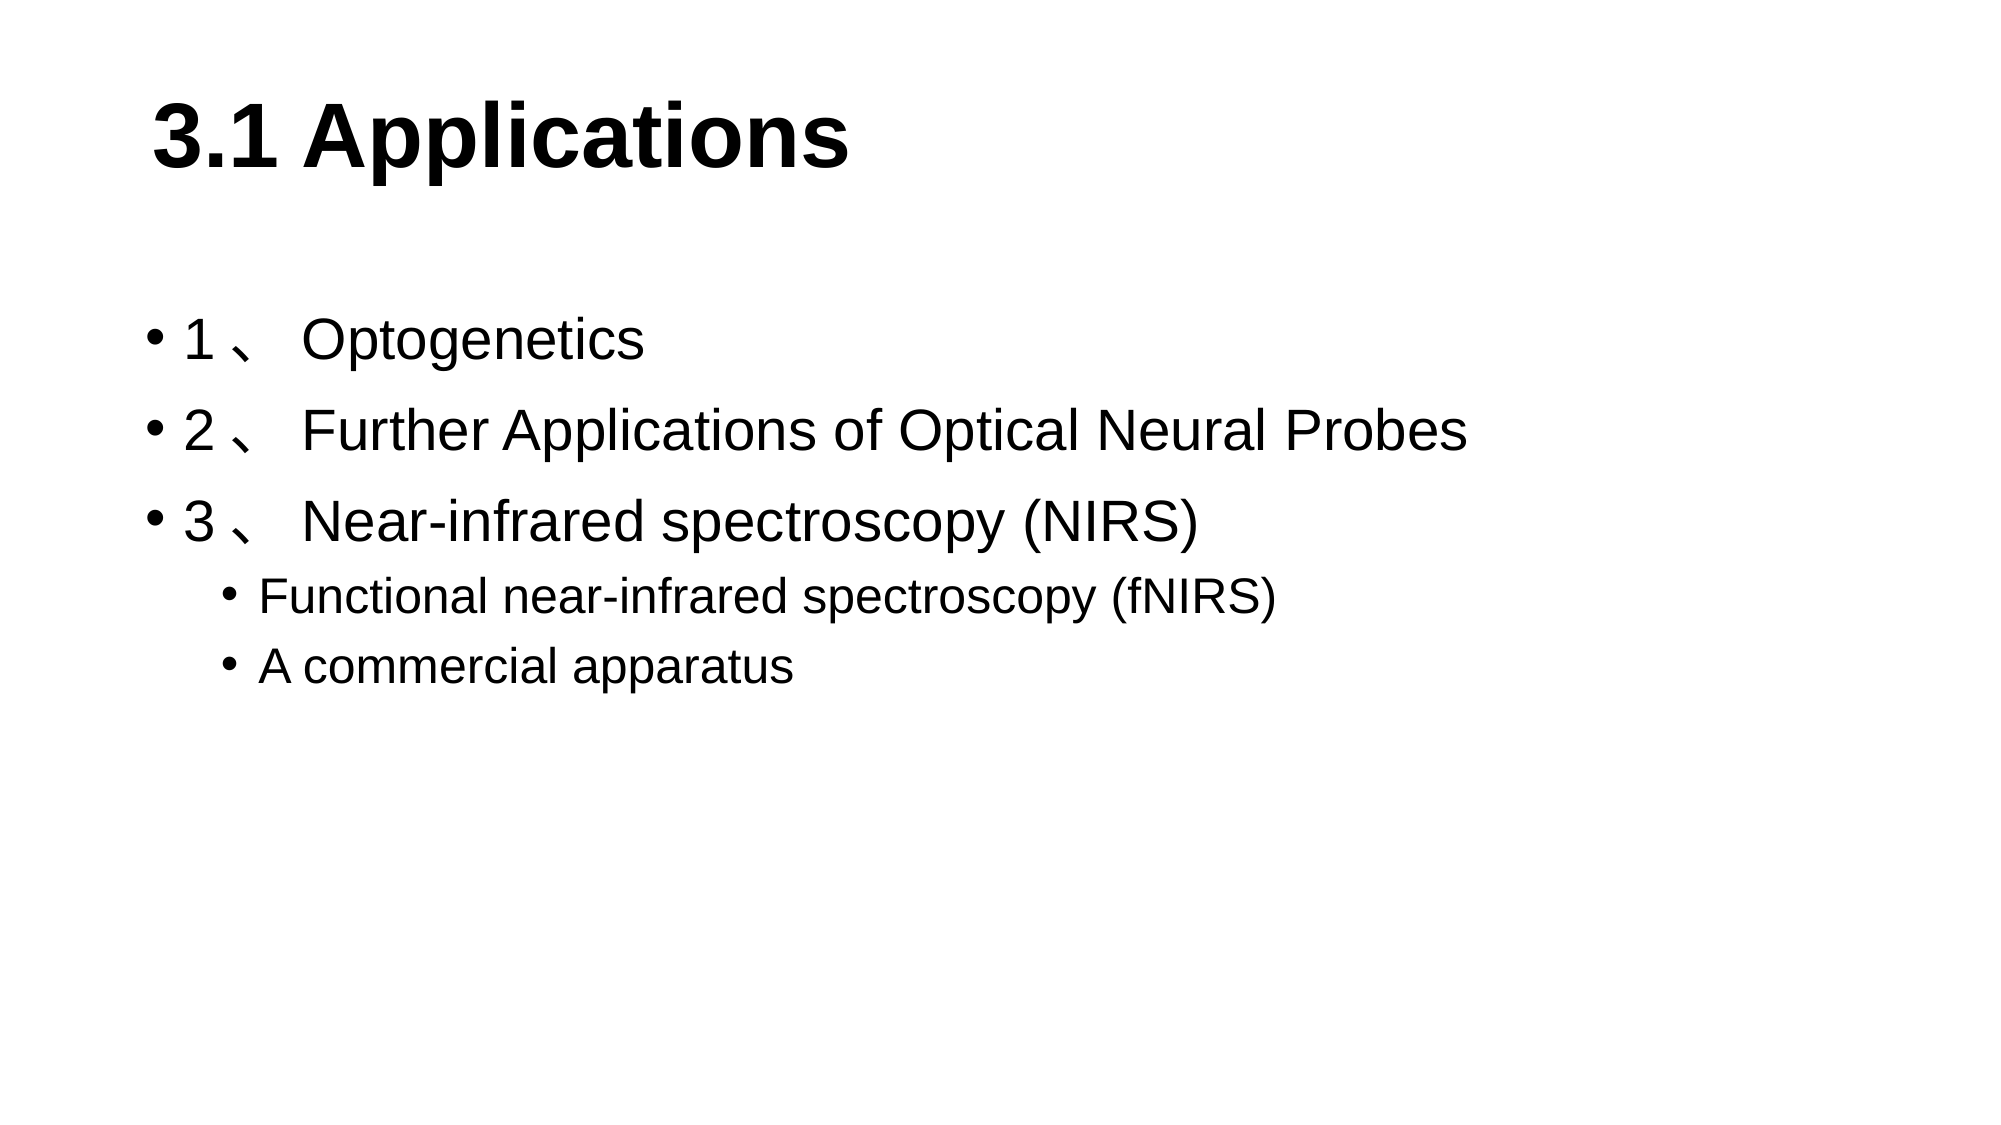

3.1 Applications
1、Optogenetics
2、Further Applications of Optical Neural Probes
3、Near-infrared spectroscopy (NIRS)
Functional near-infrared spectroscopy (fNIRS)
A commercial apparatus